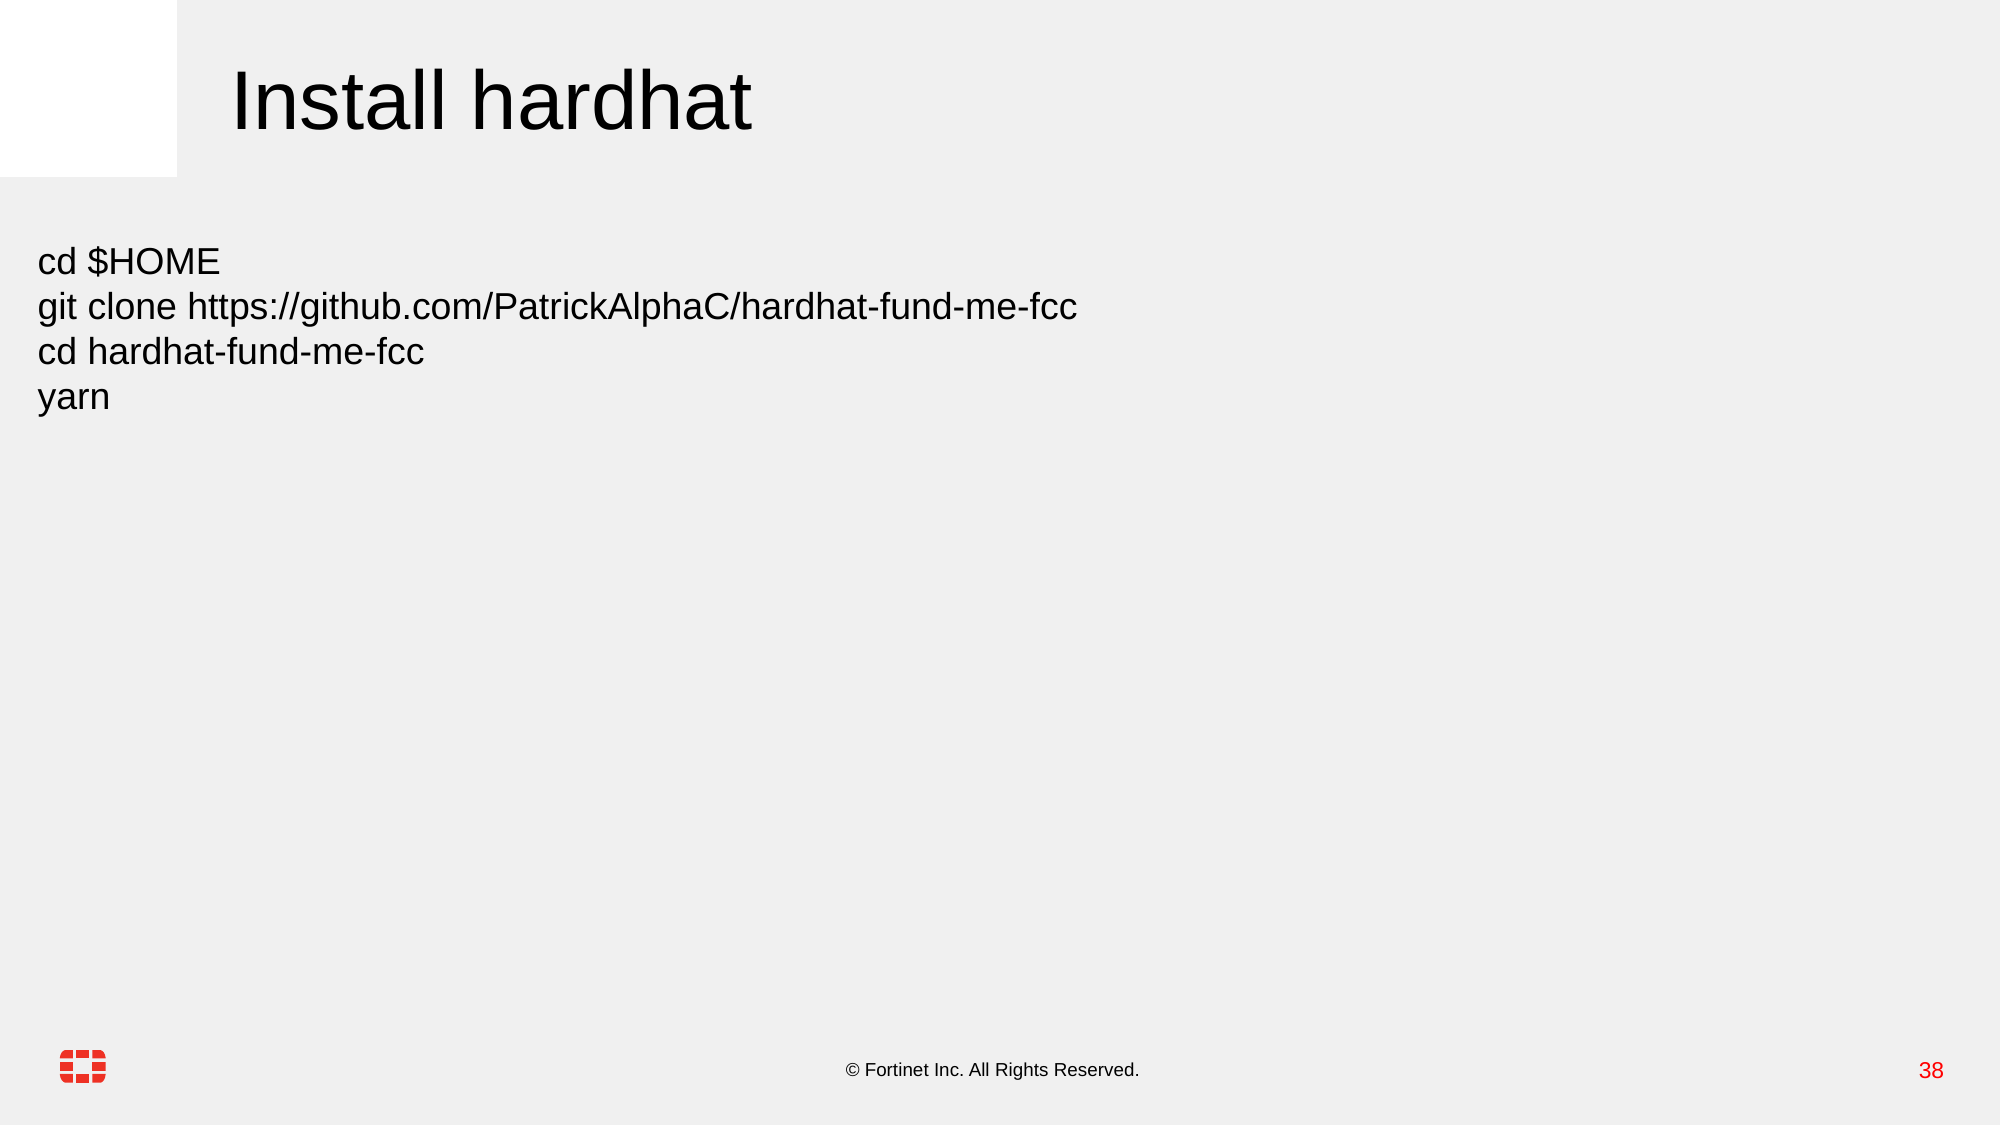

Install hardhat
cd $HOME
git clone https://github.com/PatrickAlphaC/hardhat-fund-me-fcc
cd hardhat-fund-me-fcc
yarn